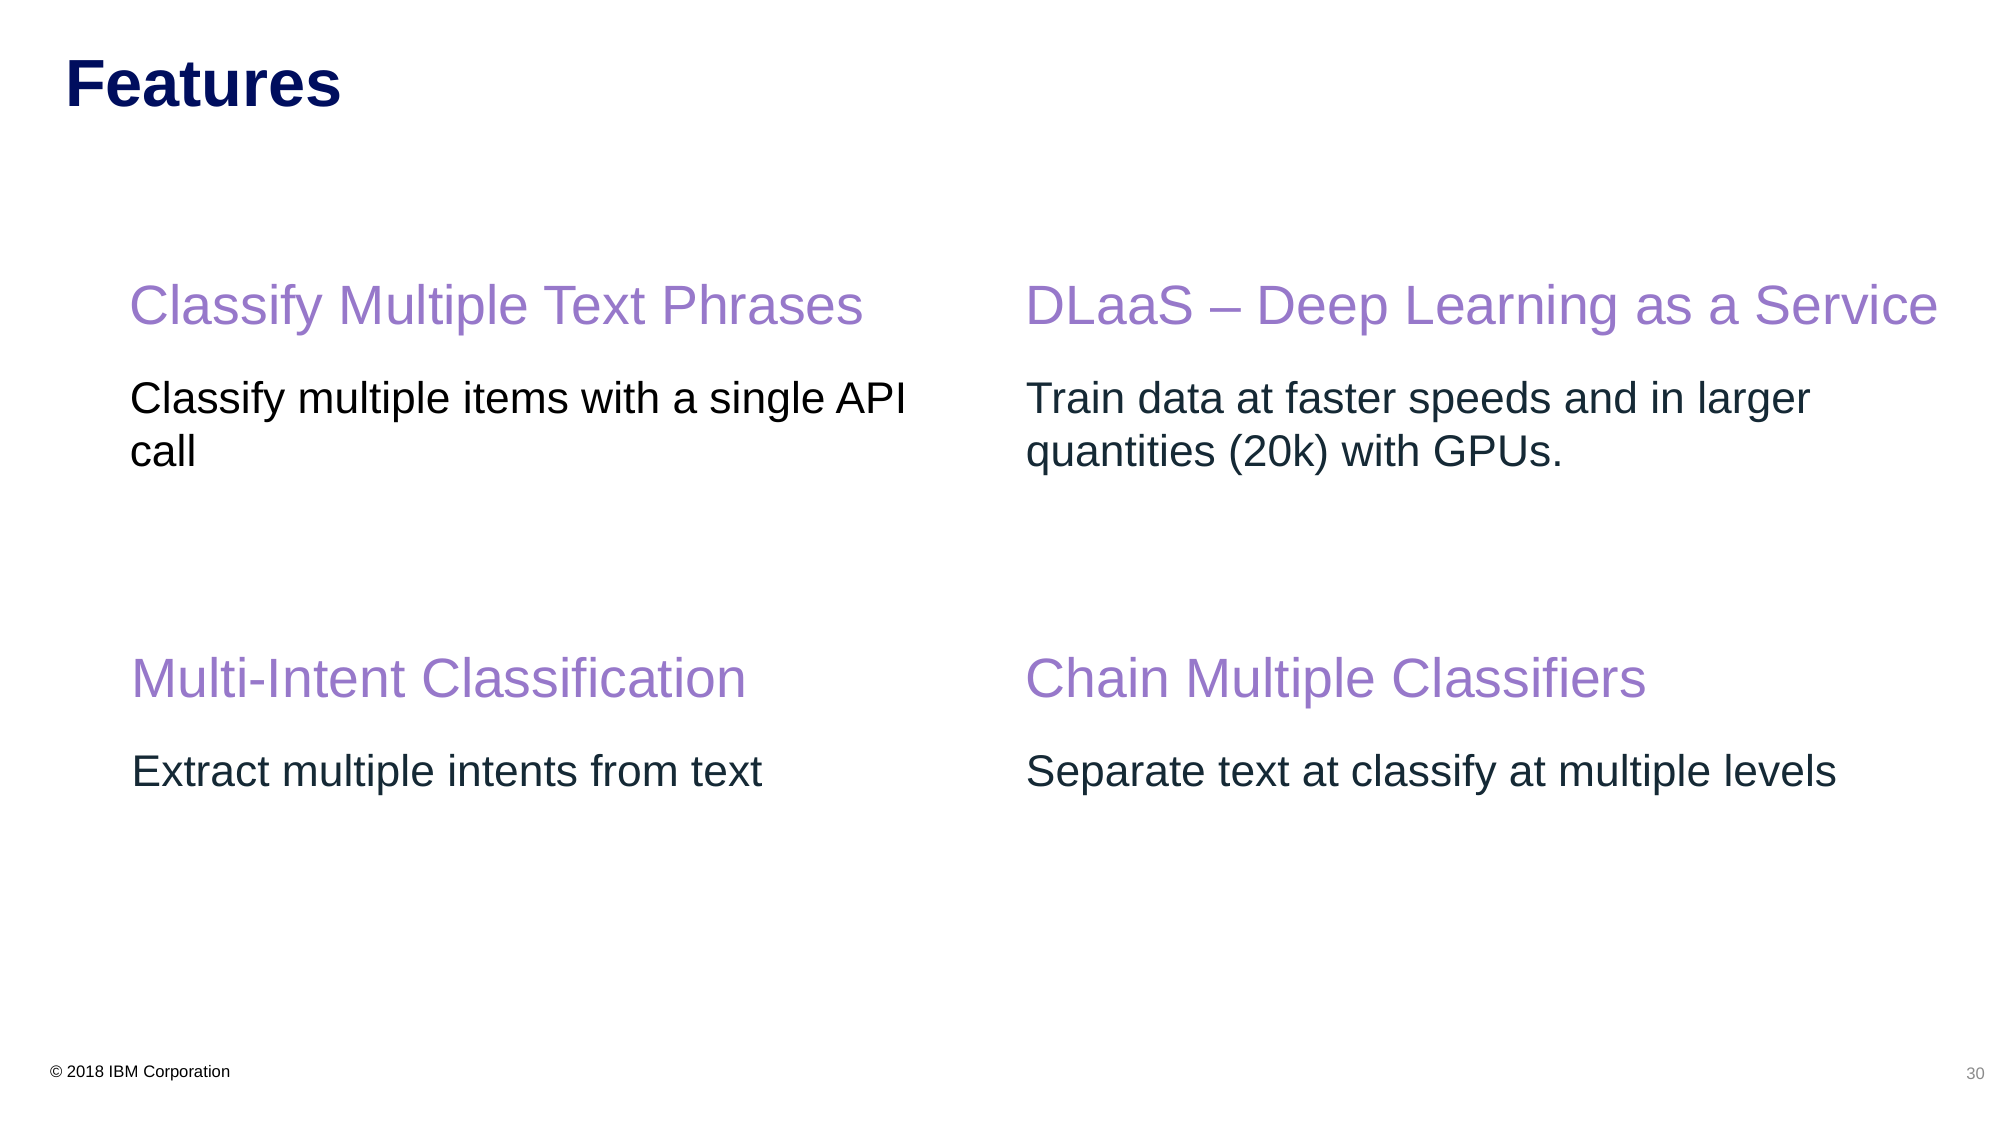

# Features
Classify Multiple Text Phrases
Classify multiple items with a single API call
DLaaS – Deep Learning as a Service
Train data at faster speeds and in larger quantities (20k) with GPUs.
Chain Multiple Classifiers
Separate text at classify at multiple levels
Multi-Intent Classification
Extract multiple intents from text
30
© 2018 IBM Corporation